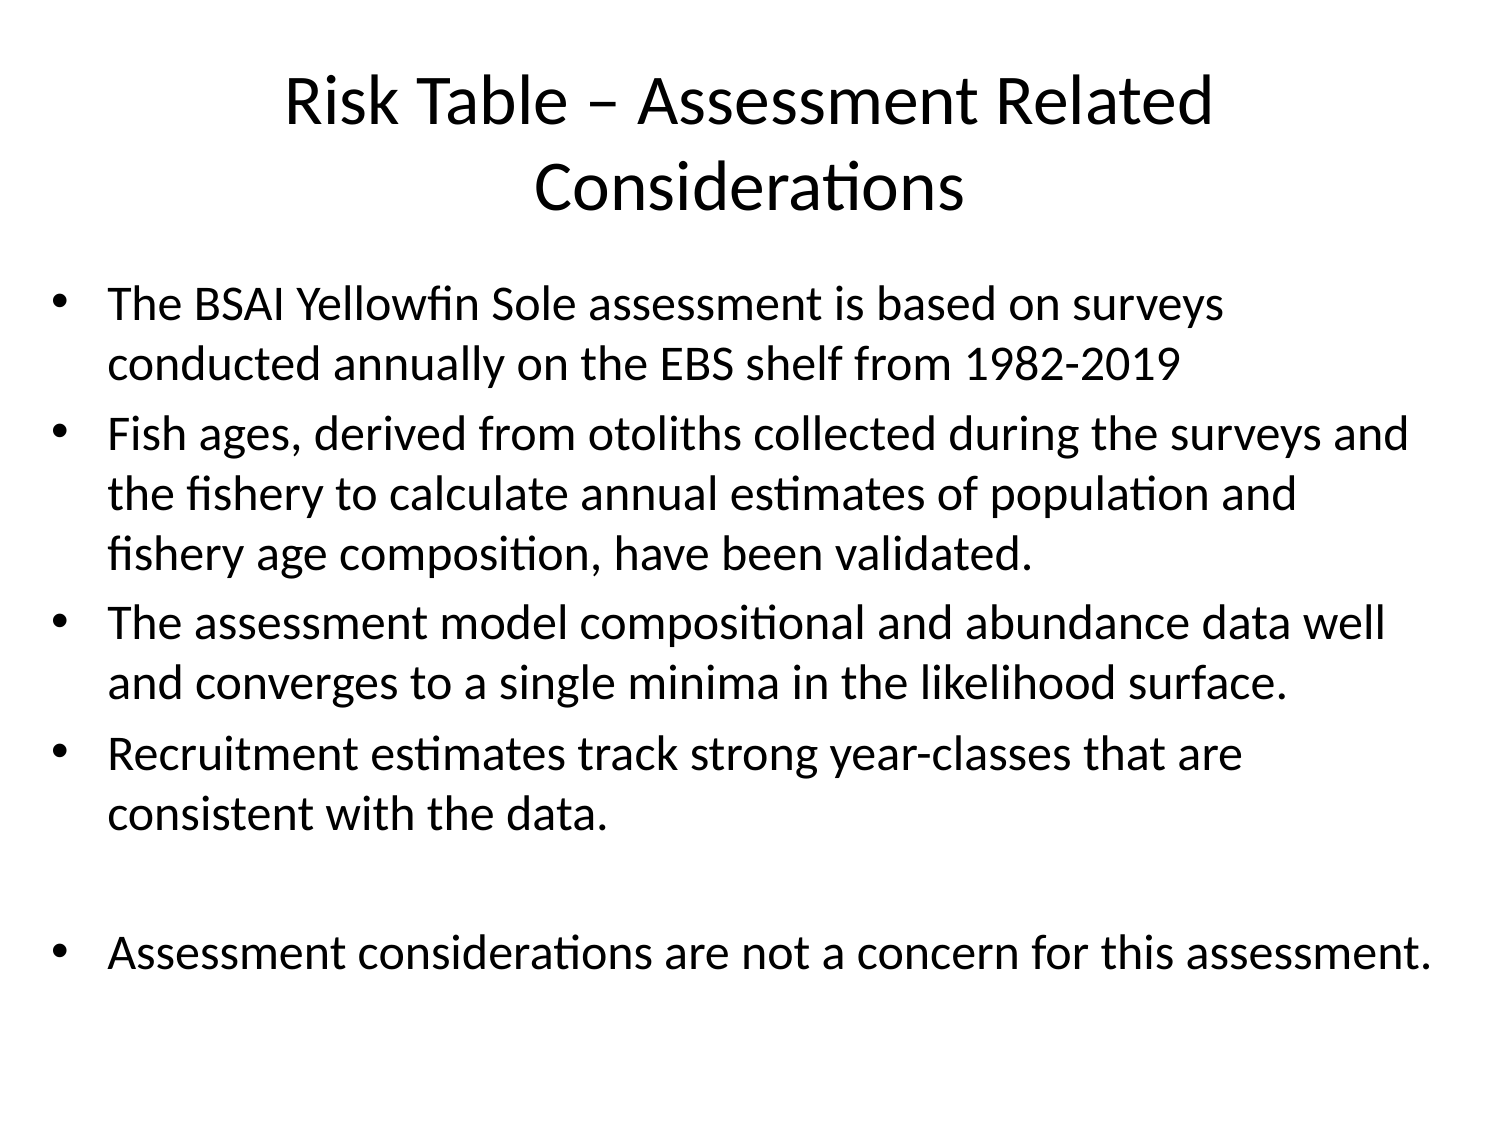

# Risk Table – Assessment Related Considerations
The BSAI Yellowfin Sole assessment is based on surveys conducted annually on the EBS shelf from 1982-2019
Fish ages, derived from otoliths collected during the surveys and the fishery to calculate annual estimates of population and fishery age composition, have been validated.
The assessment model compositional and abundance data well and converges to a single minima in the likelihood surface.
Recruitment estimates track strong year-classes that are consistent with the data.

Assessment considerations are not a concern for this assessment.